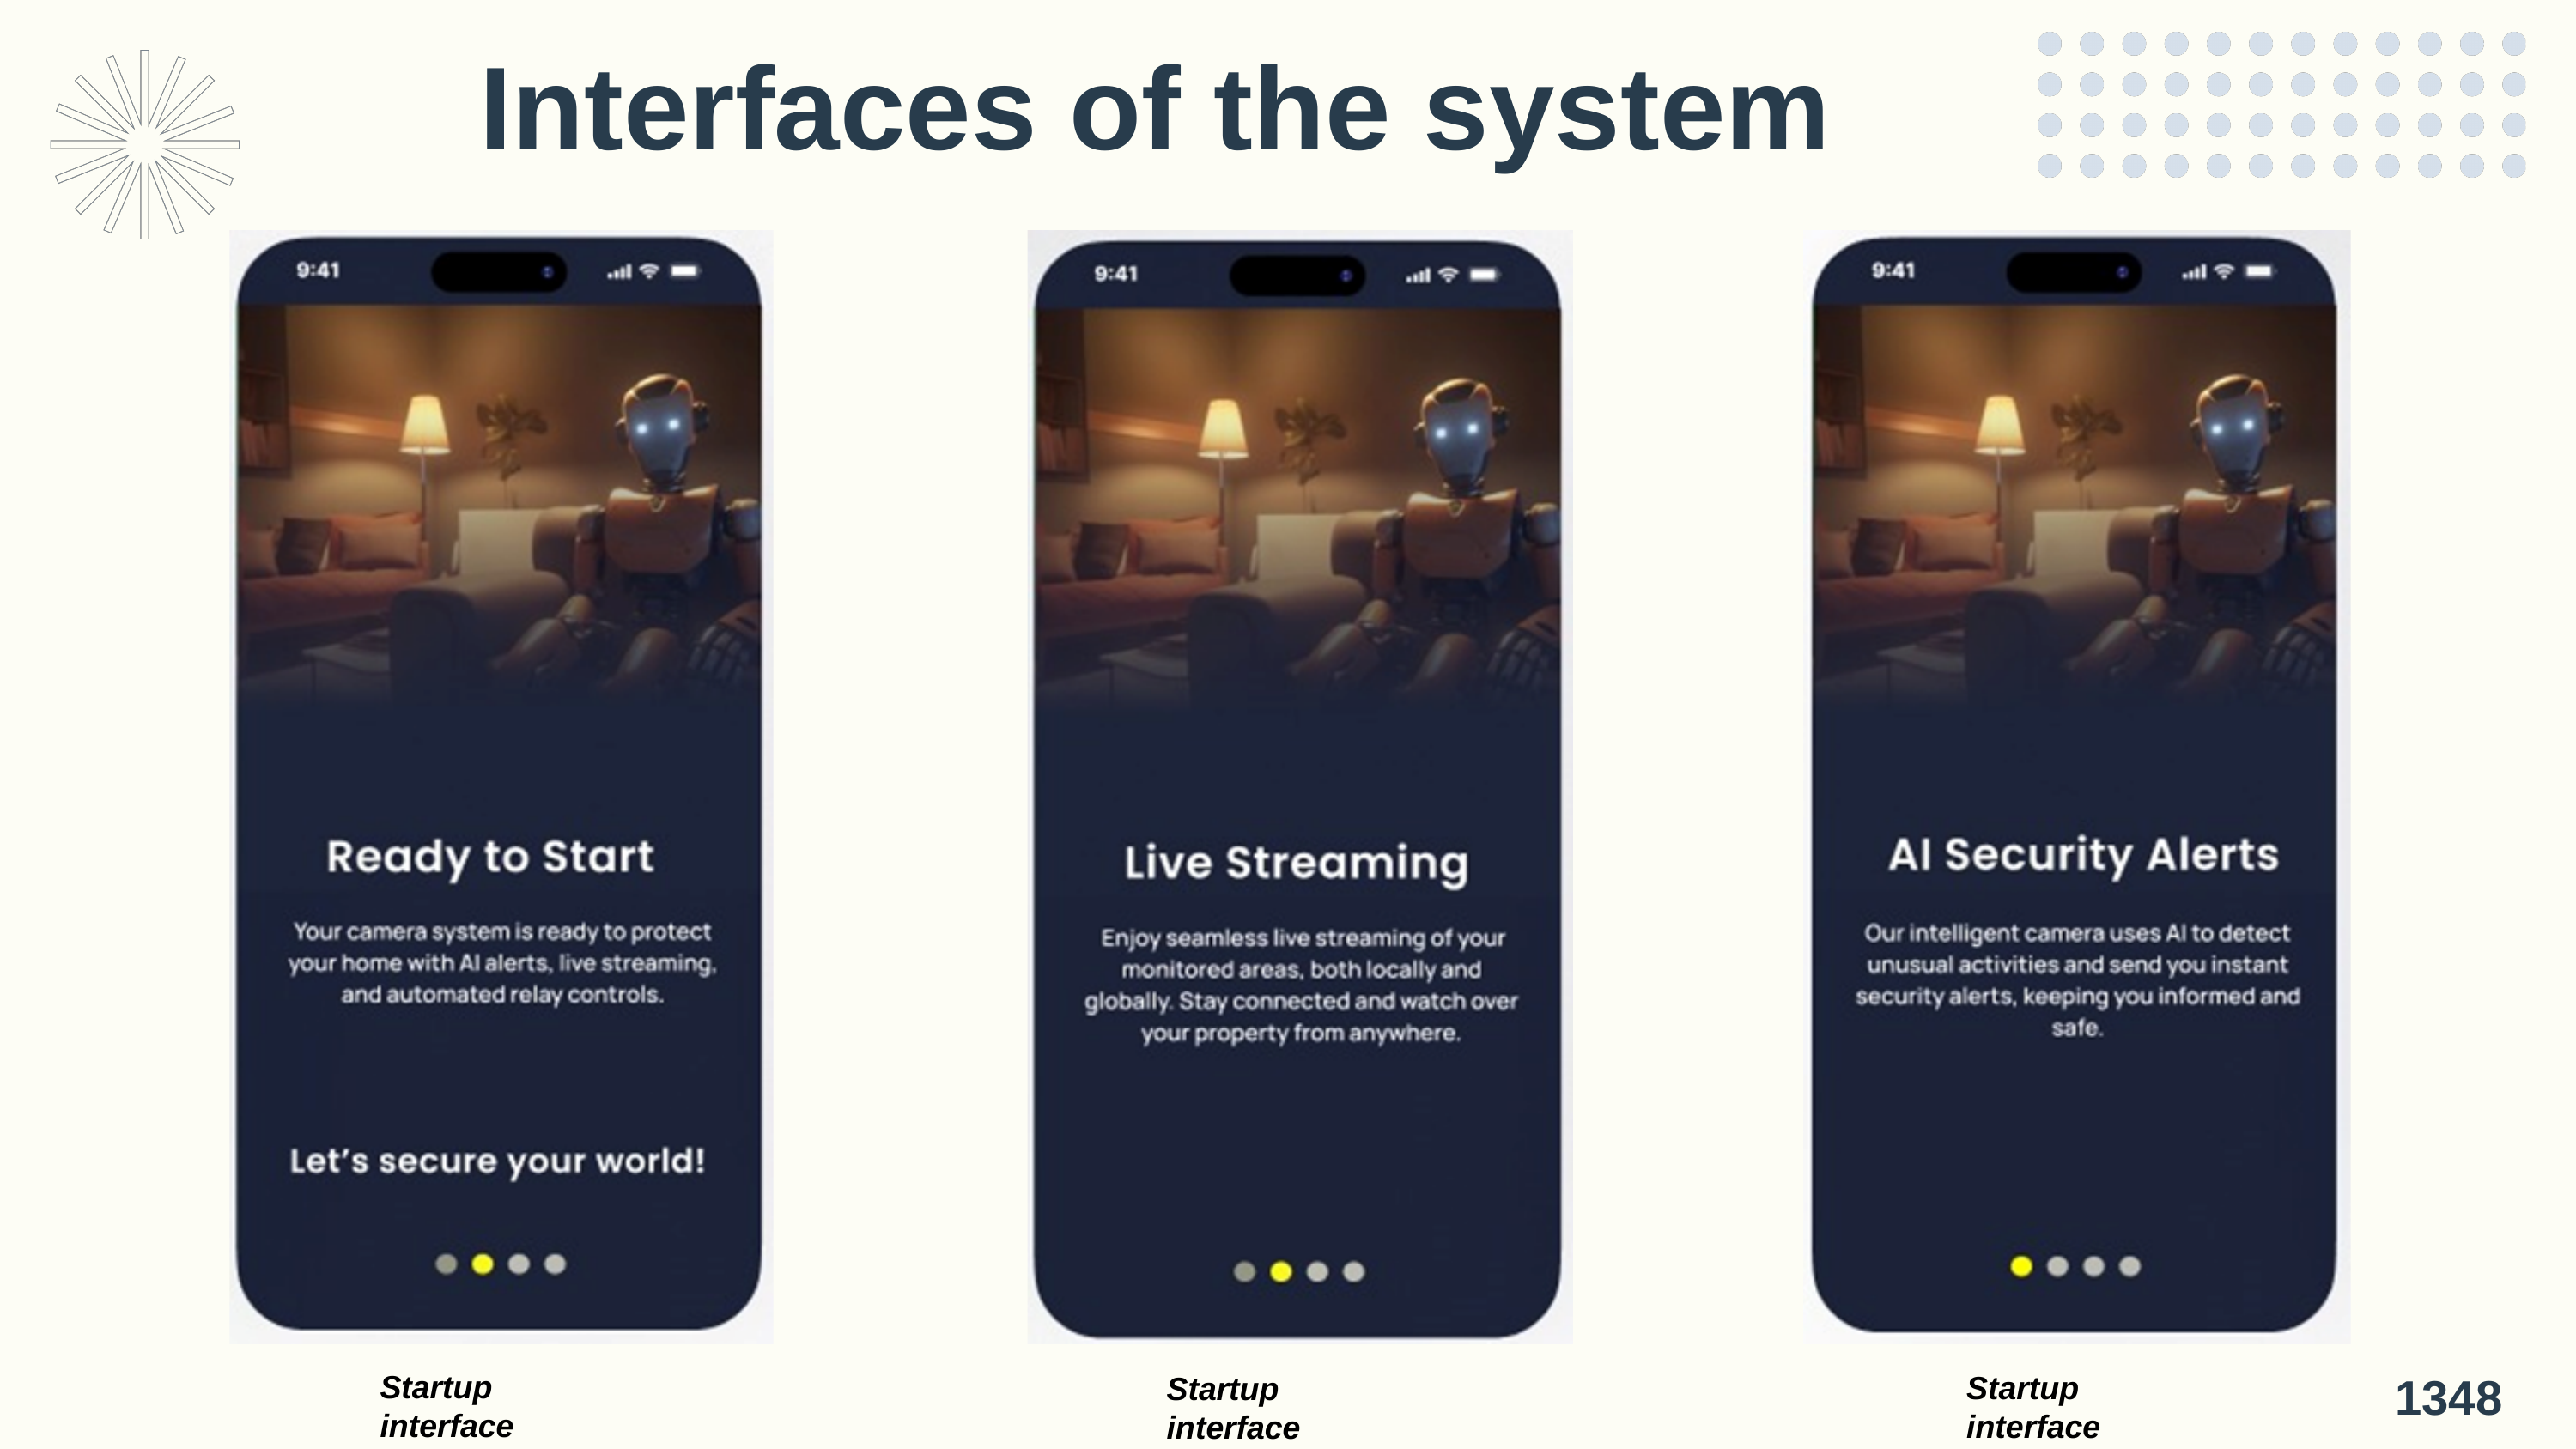

Interfaces of the system

1348
Startup interface
Startup interface
Startup interface